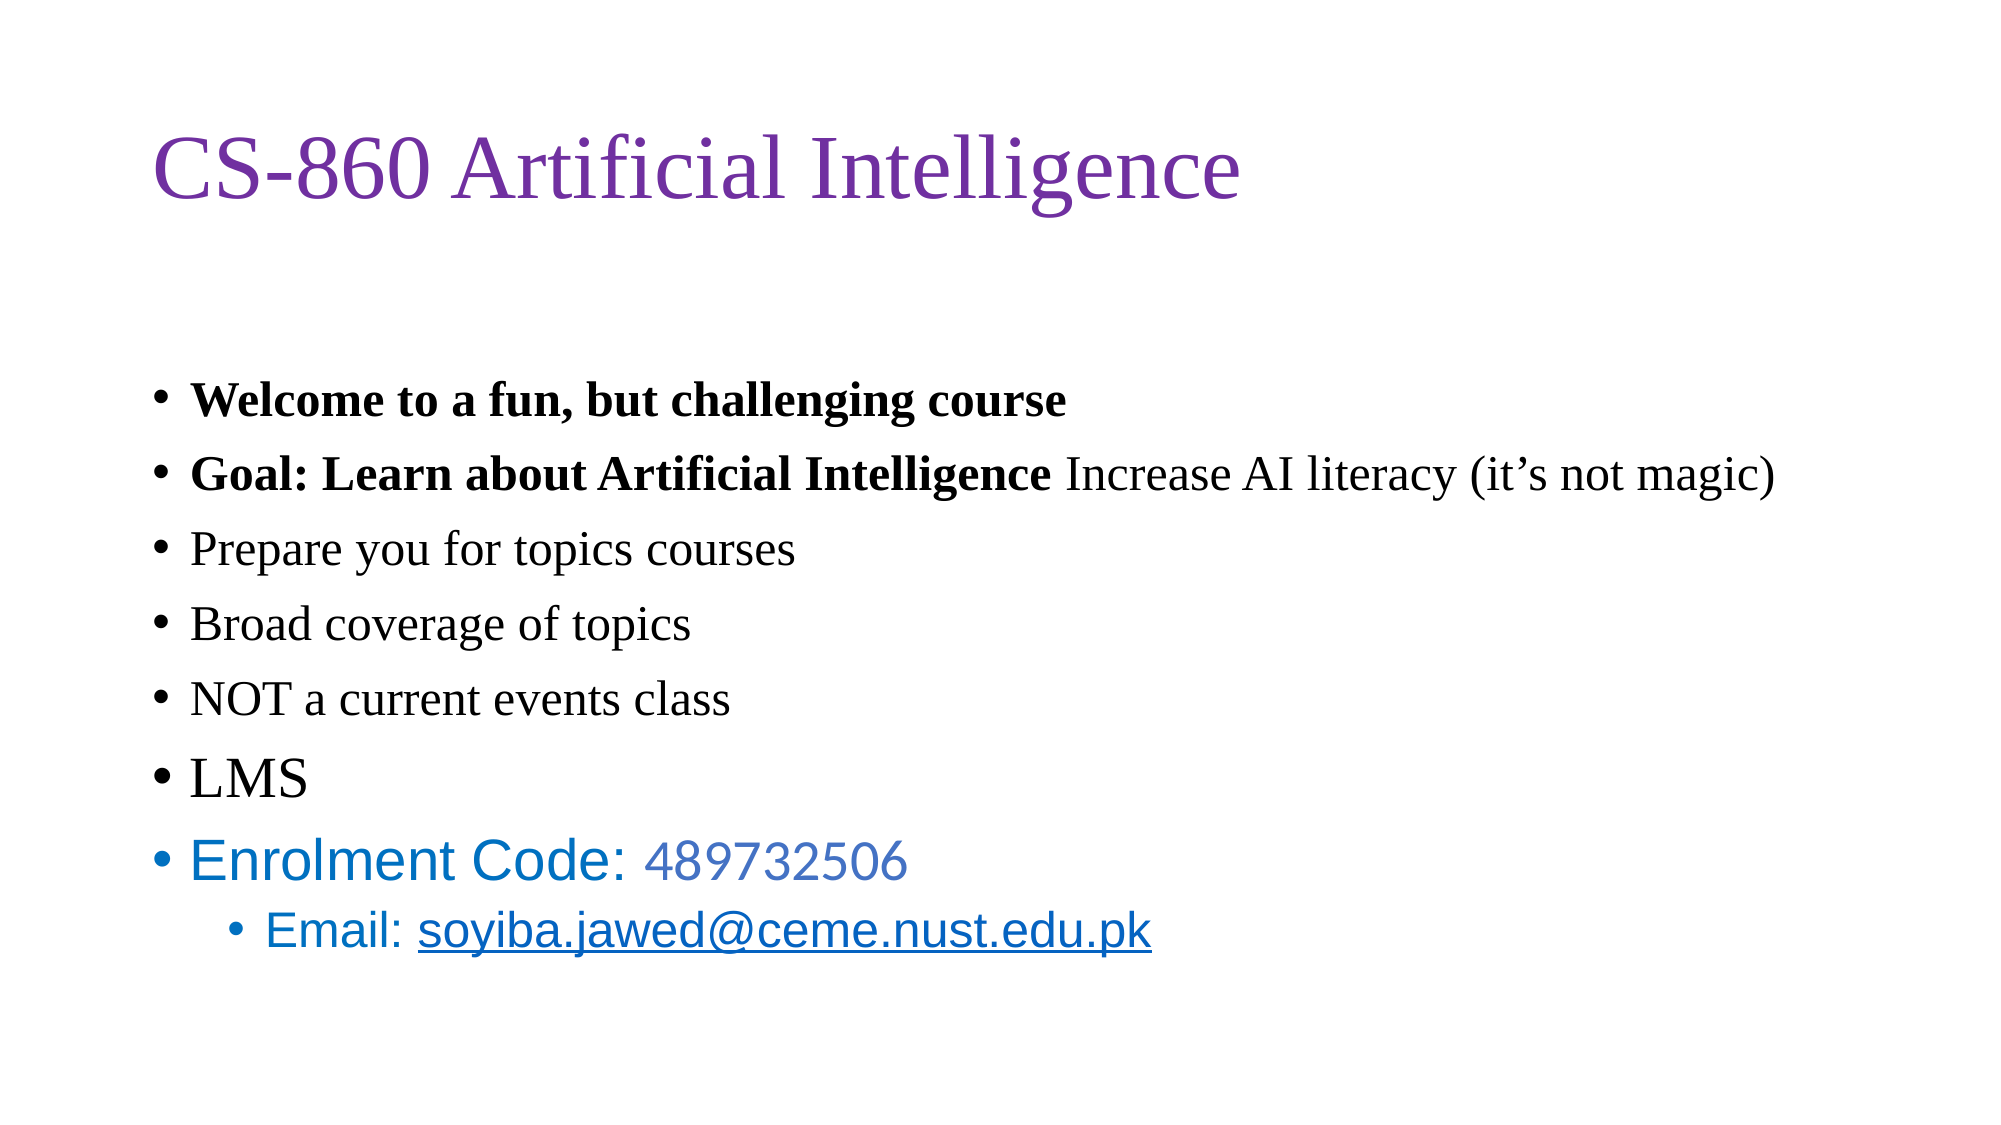

# CS-860 Artificial Intelligence

Welcome to a fun, but challenging course
Goal: Learn about Artificial Intelligence Increase AI literacy (it’s not magic)
Prepare you for topics courses
Broad coverage of topics
NOT a current events class
LMS
Enrolment Code: 489732506
Email: soyiba.jawed@ceme.nust.edu.pk